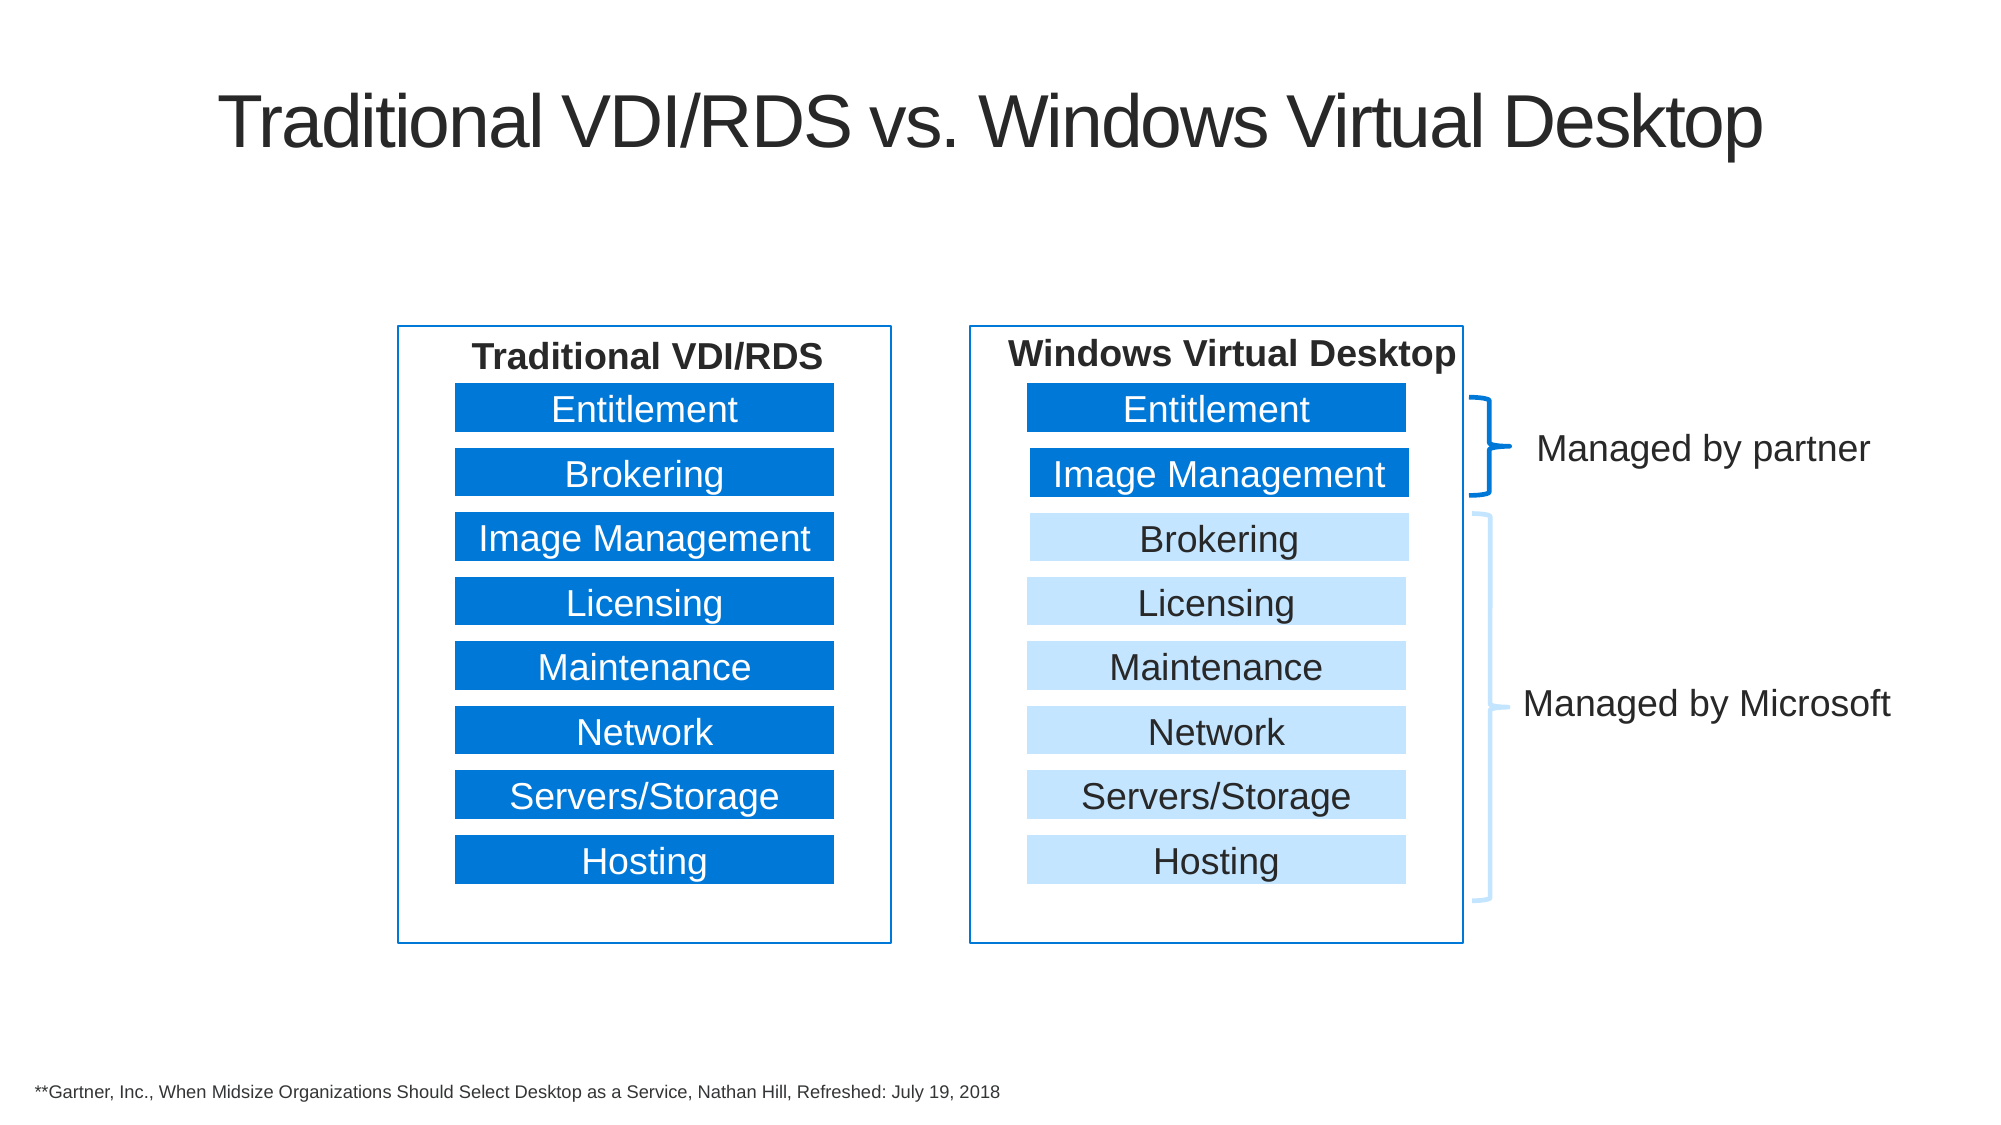

Traditional VDI/RDS vs. Windows Virtual Desktop

Windows Virtual Desktop
Traditional VDI/RDS
Entitlement
Entitlement

Managed by partner
Brokering
Image Management
Image Management
Brokering

Licensing
Licensing
Maintenance
Maintenance
Managed by Microsoft
Network
Network
Servers/Storage
Servers/Storage
Hosting
Hosting
**Gartner, Inc., When Midsize Organizations Should Select Desktop as a Service, Nathan Hill, Refreshed: July 19, 2018